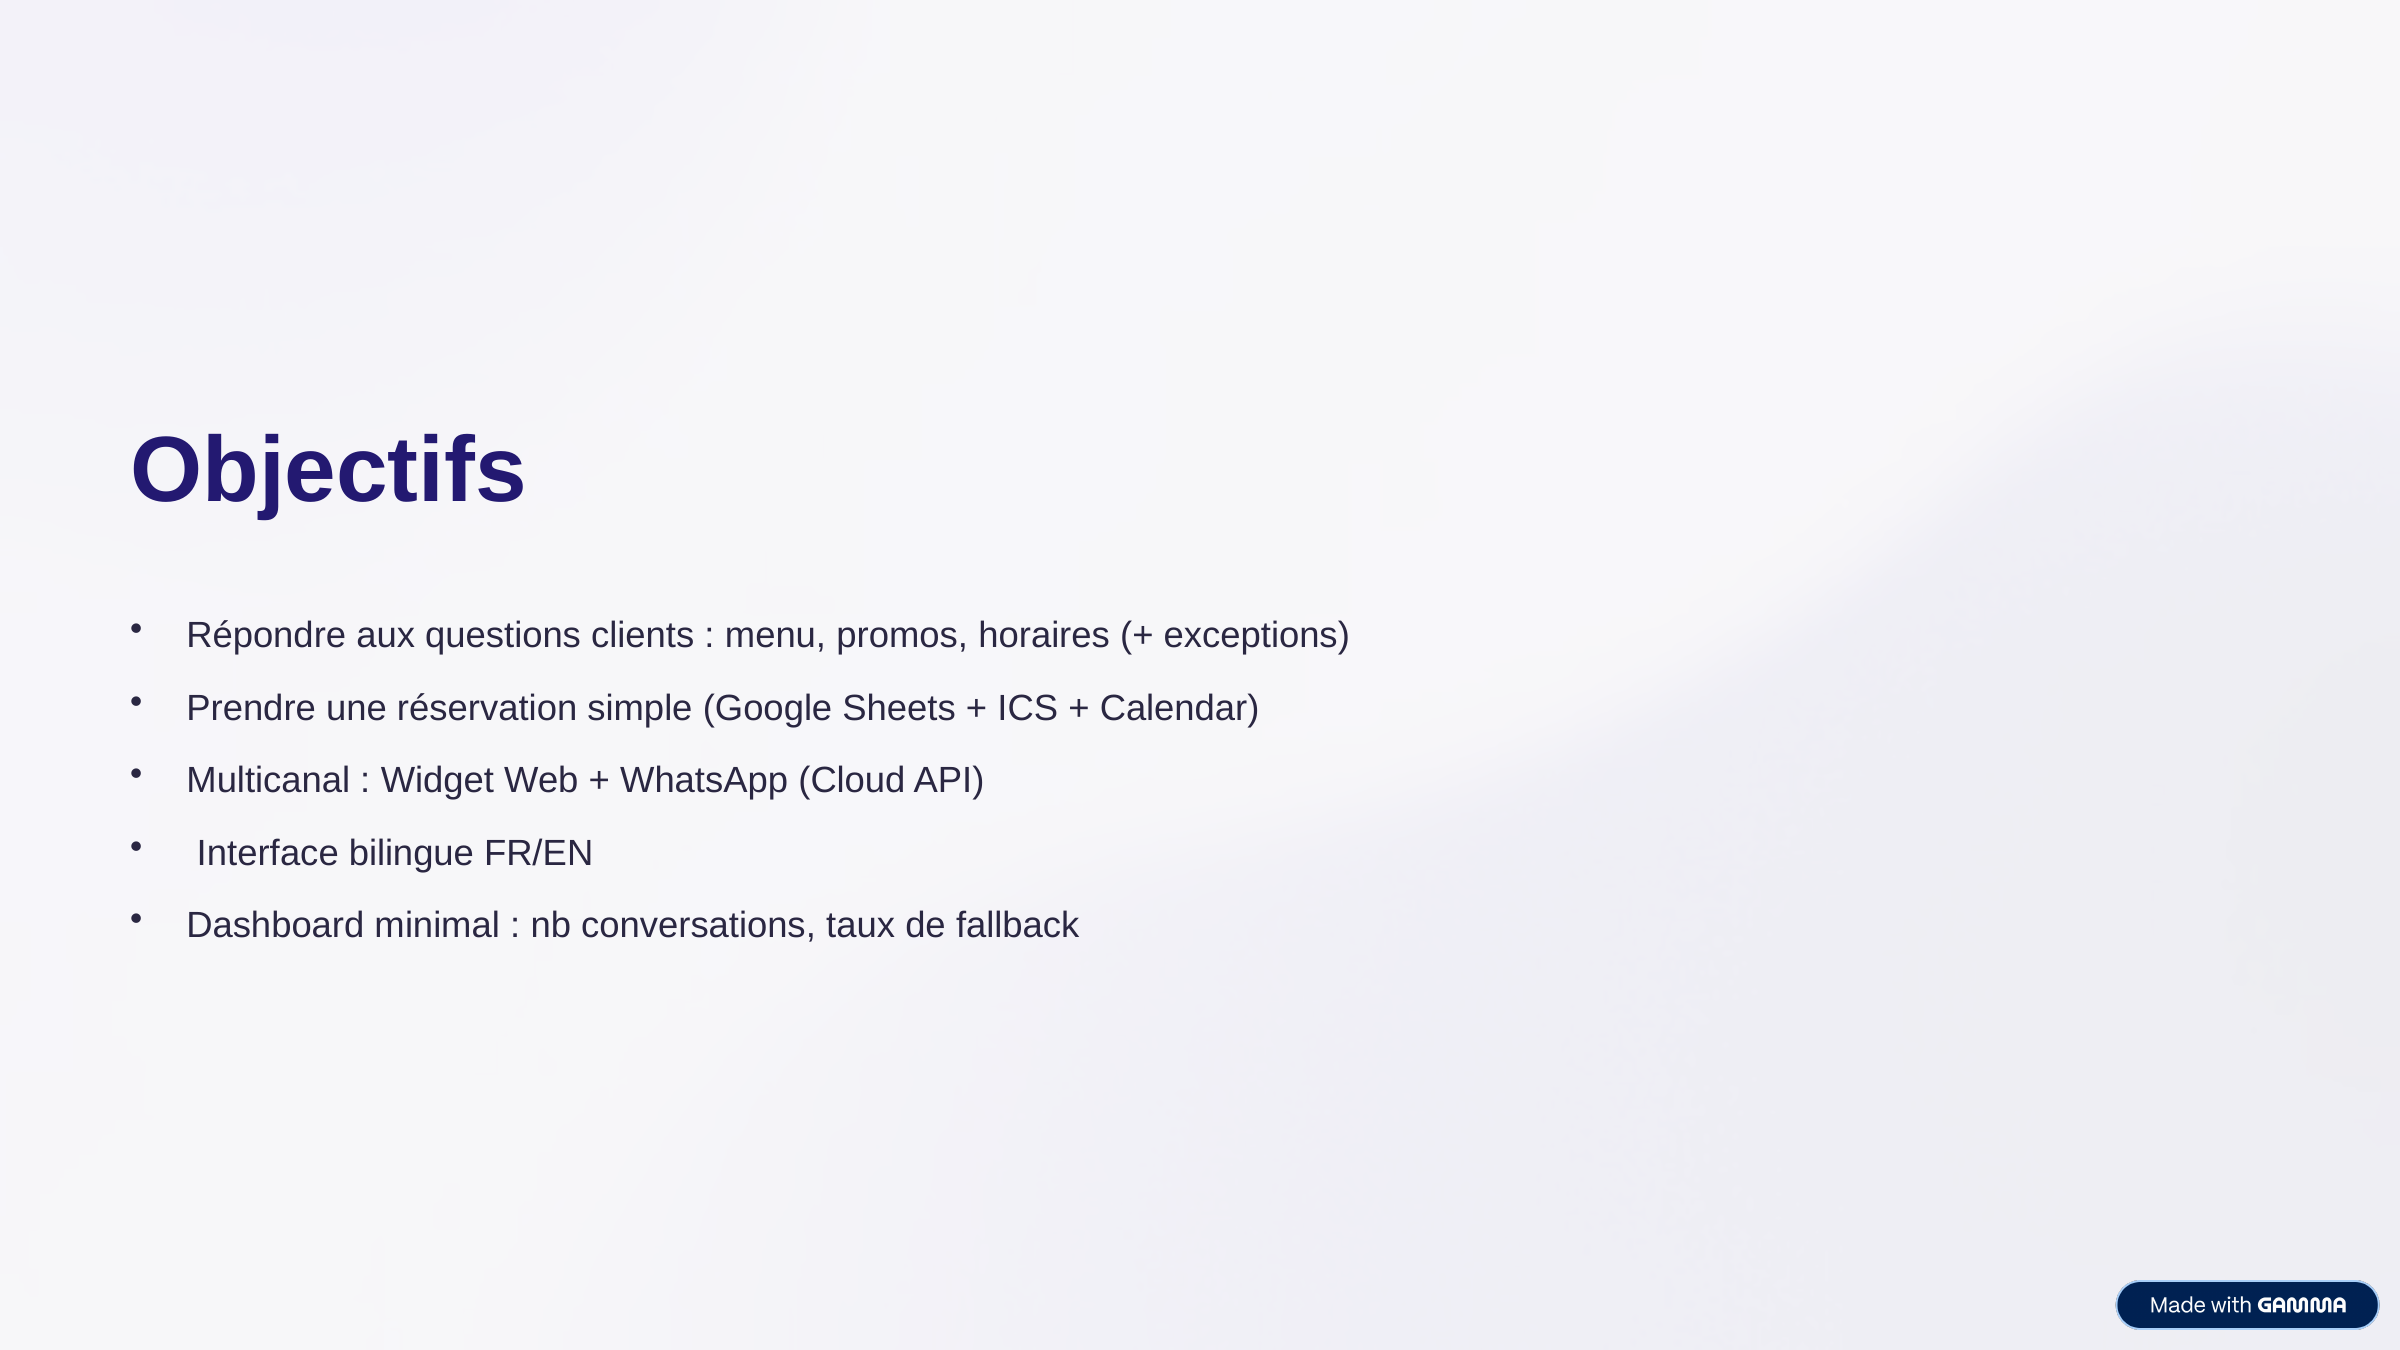

Objectifs
Répondre aux questions clients : menu, promos, horaires (+ exceptions)
Prendre une réservation simple (Google Sheets + ICS + Calendar)
Multicanal : Widget Web + WhatsApp (Cloud API)
 Interface bilingue FR/EN
Dashboard minimal : nb conversations, taux de fallback